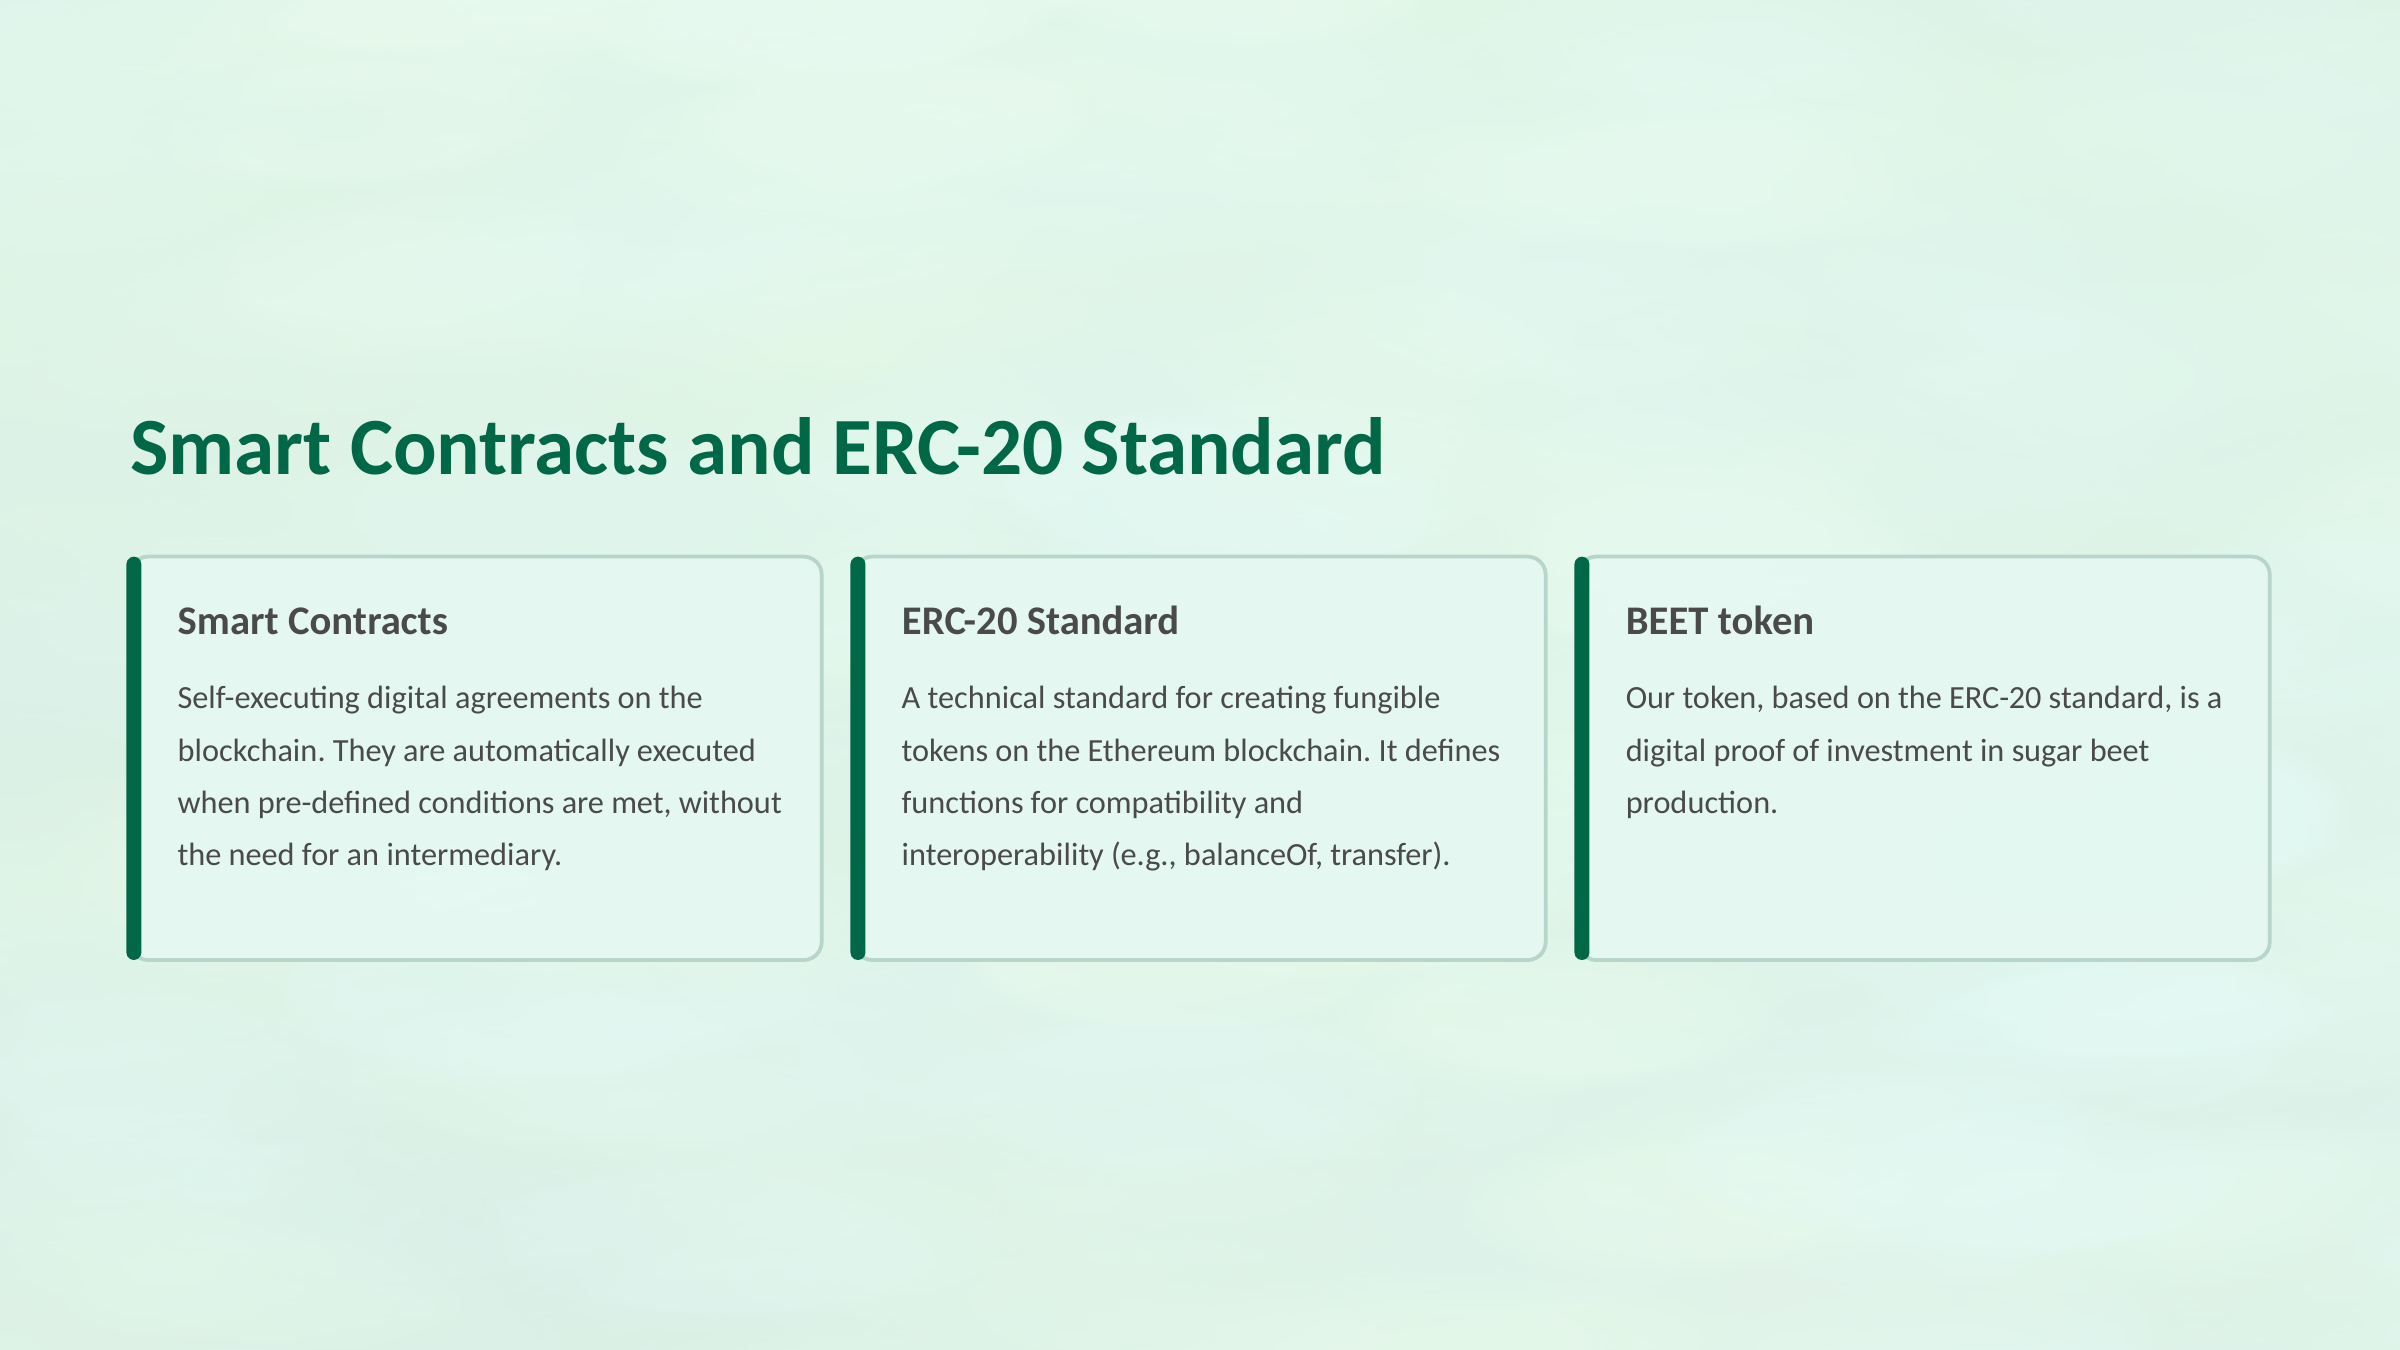

Smart Contracts and ERC-20 Standard

Smart Contracts
ERC-20 Standard
BEET token
Self-executing digital agreements on the blockchain. They are automatically executed when pre-defined conditions are met, without the need for an intermediary.
A technical standard for creating fungible tokens on the Ethereum blockchain. It defines functions for compatibility and interoperability (e.g., balanceOf, transfer).
Our token, based on the ERC-20 standard, is a digital proof of investment in sugar beet production.